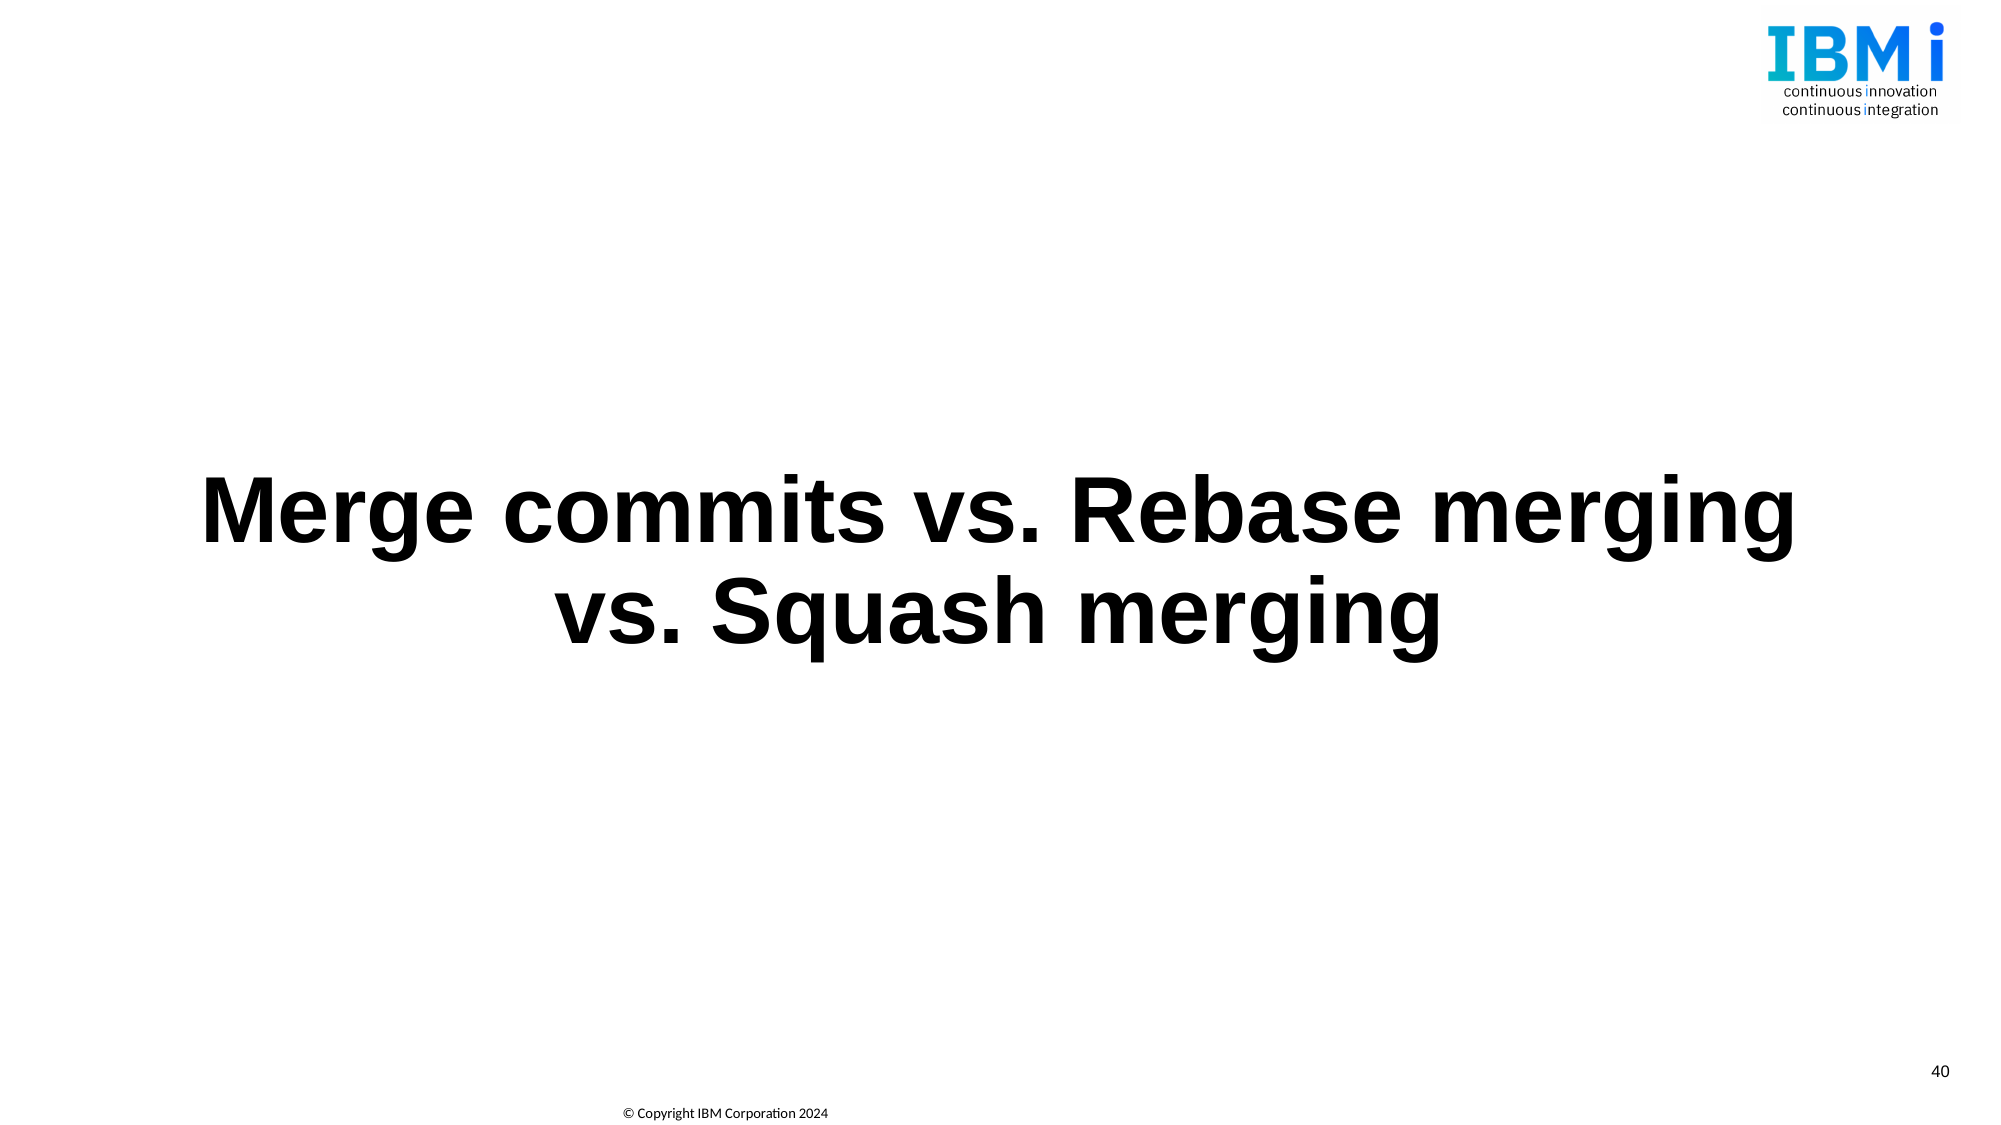

# Merge commits vs. Rebase merging vs. Squash merging
40